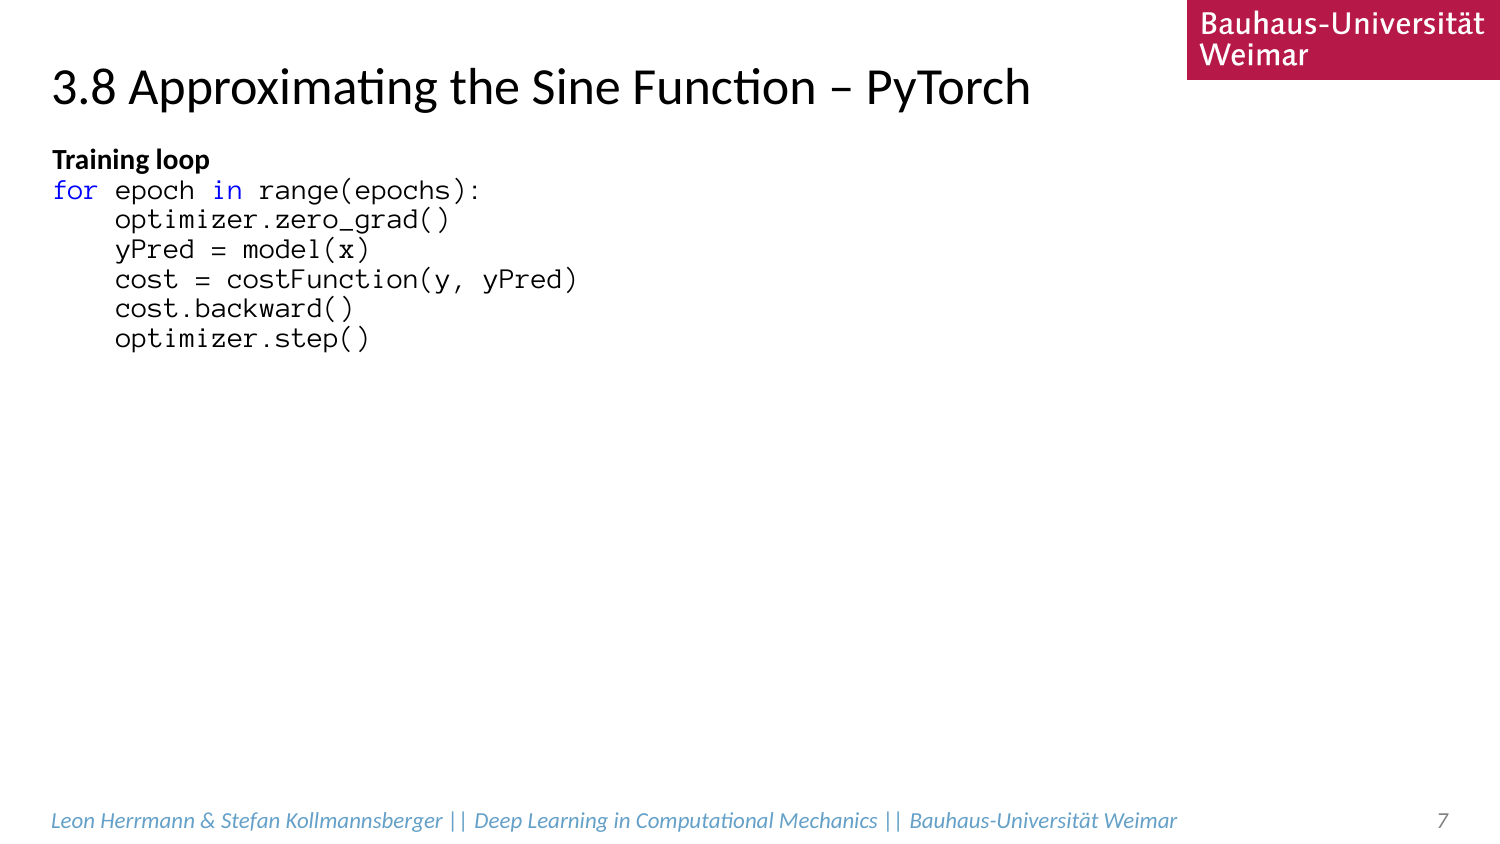

# 3.8 Approximating the Sine Function – PyTorch
Training loop
for epoch in range(epochs):
    optimizer.zero_grad()
    yPred = model(x)
    cost = costFunction(y, yPred)
    cost.backward()
    optimizer.step()

Leon Herrmann & Stefan Kollmannsberger || Deep Learning in Computational Mechanics || Bauhaus-Universität Weimar
7